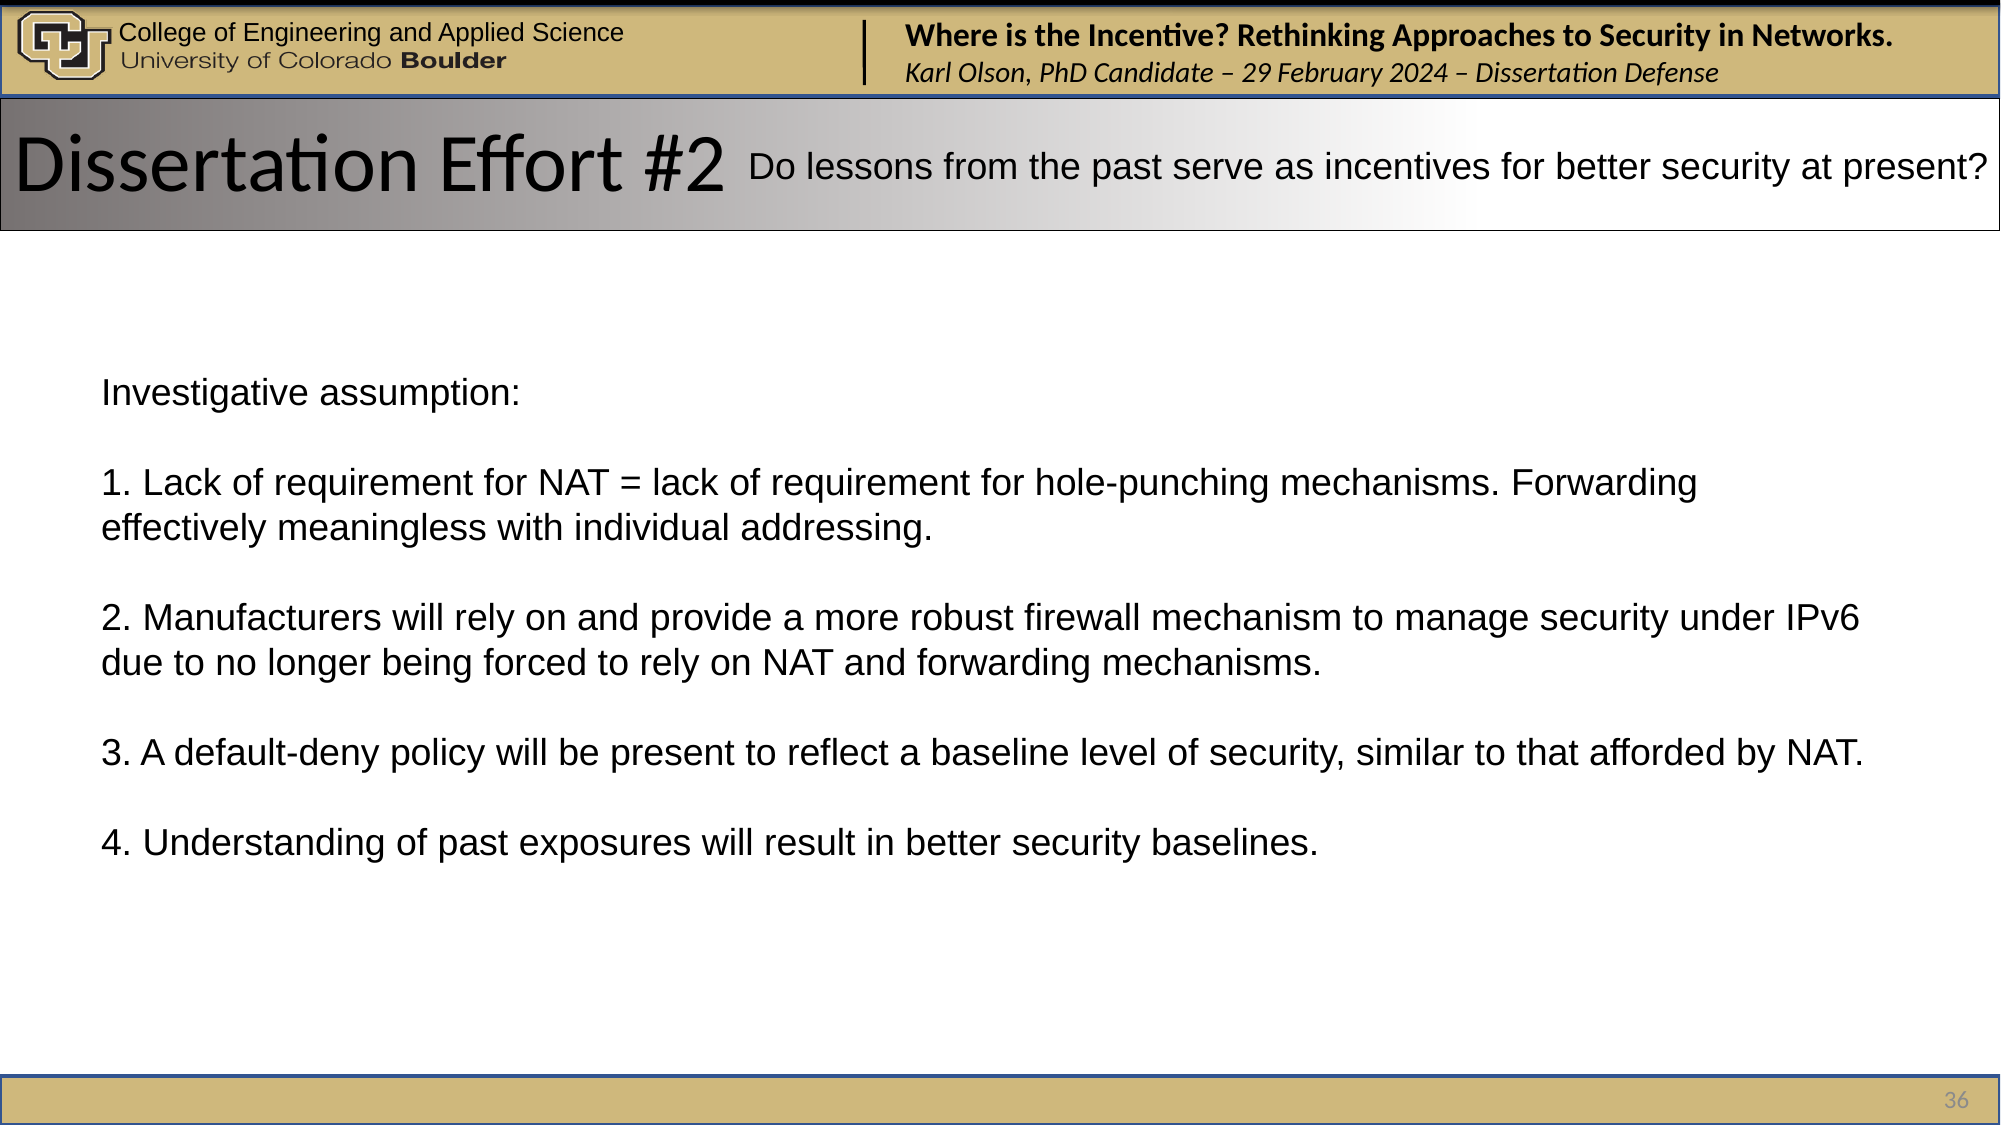

Dissertation Effort #2
Do lessons from the past serve as incentives for better security at present?
Investigative assumption:

1. Lack of requirement for NAT = lack of requirement for hole-punching mechanisms. Forwarding effectively meaningless with individual addressing.

2. Manufacturers will rely on and provide a more robust firewall mechanism to manage security under IPv6 due to no longer being forced to rely on NAT and forwarding mechanisms.

3. A default-deny policy will be present to reflect a baseline level of security, similar to that afforded by NAT.

4. Understanding of past exposures will result in better security baselines.